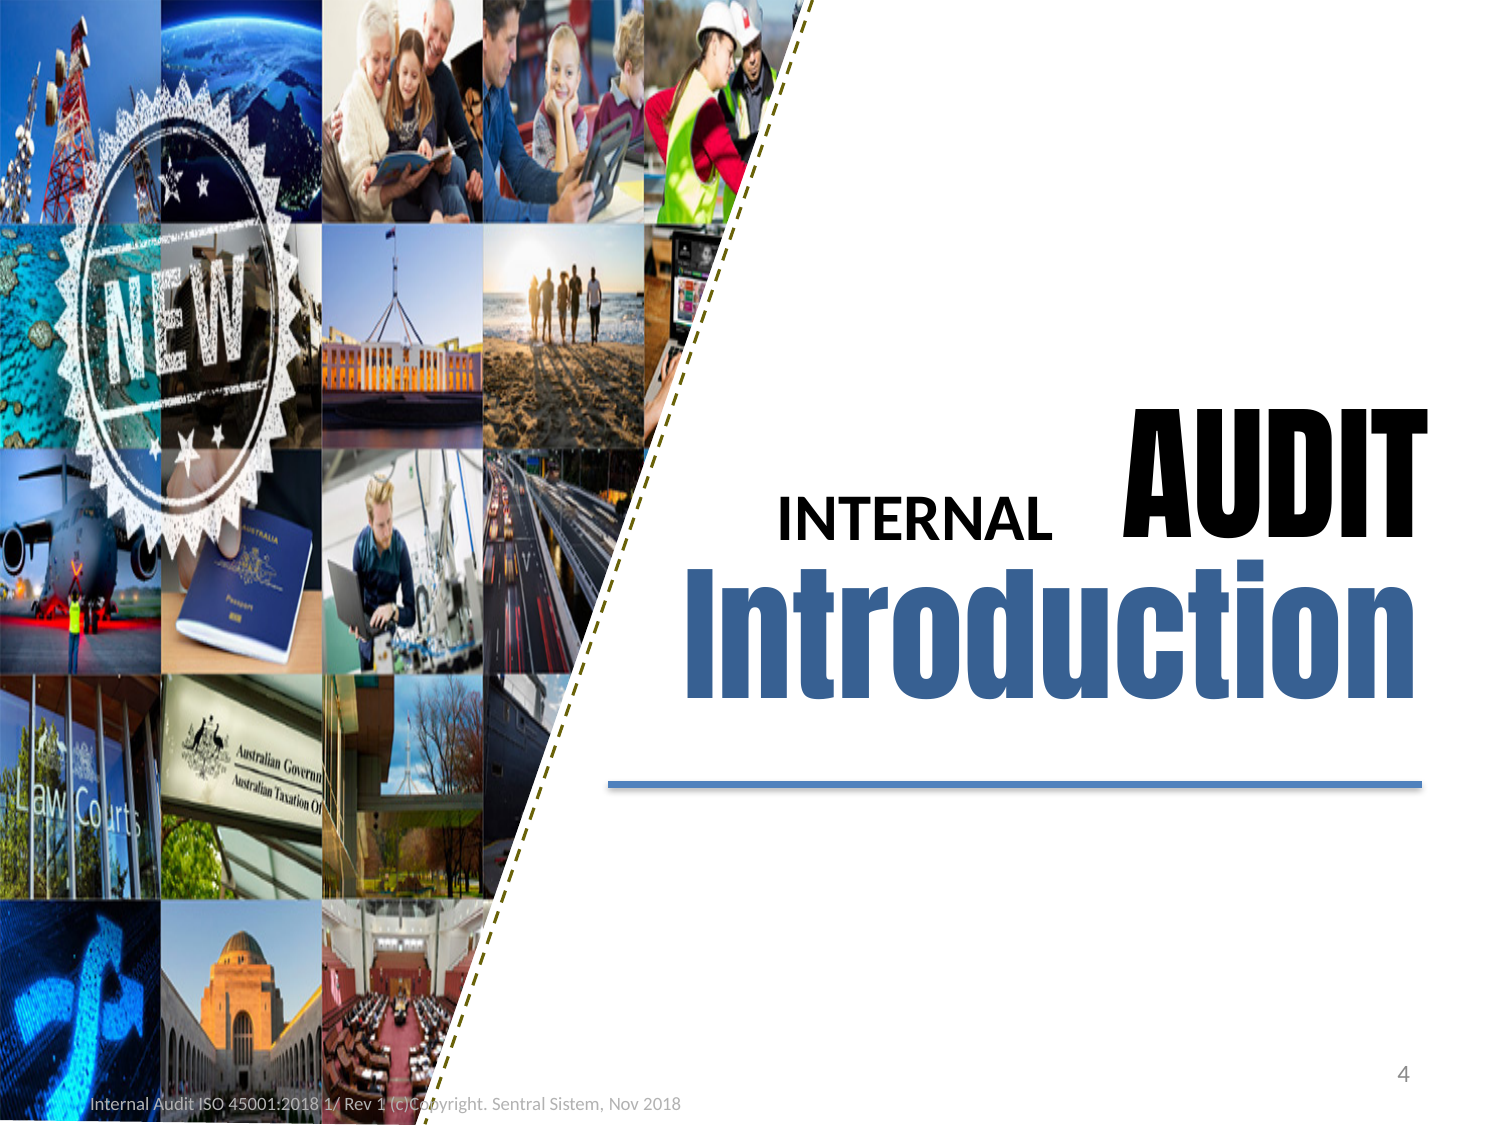

# AUDIT
INTERNAL
Introduction
4
Internal Audit ISO 45001:2018 1/ Rev 1 (c)Copyright. Sentral Sistem, Nov 2018